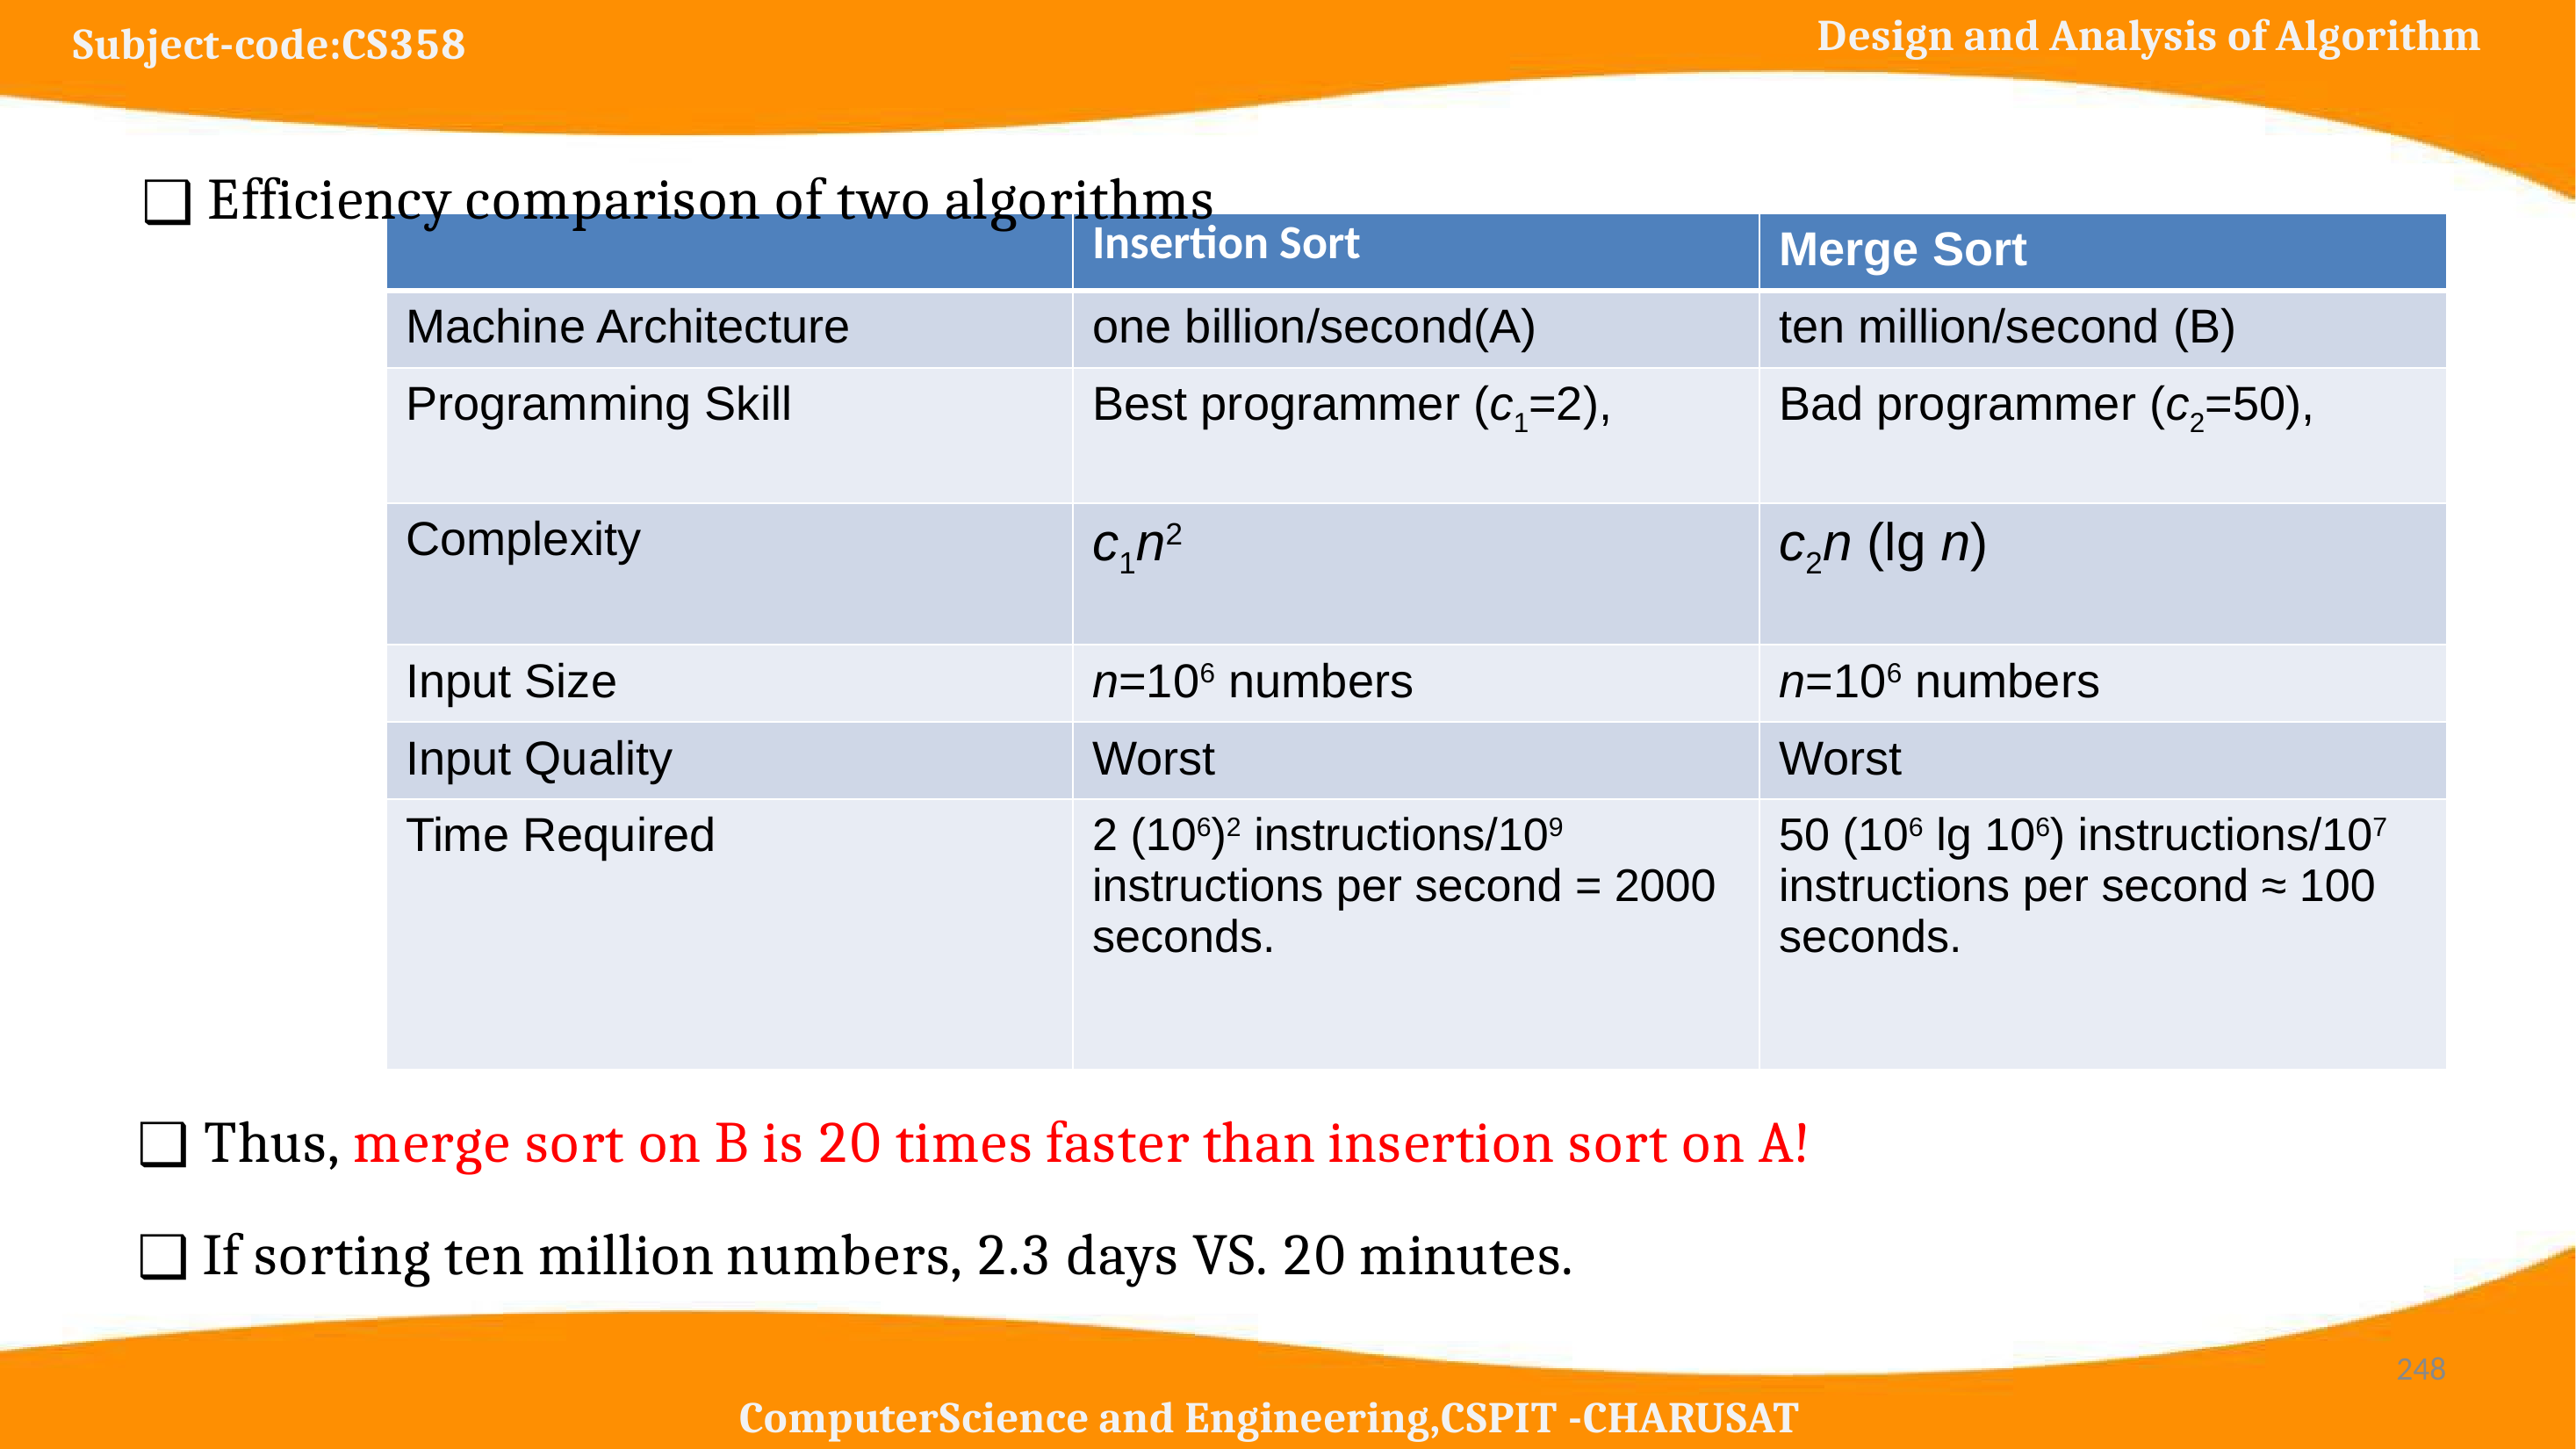

Efficiency comparison of two algorithms
|  | Insertion Sort | Merge Sort |
| --- | --- | --- |
| Machine Architecture | one billion/second(A) | ten million/second (B) |
| Programming Skill | Best programmer (c1=2), | Bad programmer (c2=50), |
| Complexity | c1n2 | c2n (lg n) |
| Input Size | n=106 numbers | n=106 numbers |
| Input Quality | Worst | Worst |
| Time Required | 2 (106)2 instructions/109 instructions per second = 2000 seconds. | 50 (106 lg 106) instructions/107 instructions per second ≈ 100 seconds. |
Thus, merge sort on B is 20 times faster than insertion sort on A!

If sorting ten million numbers, 2.3 days VS. 20 minutes.
248